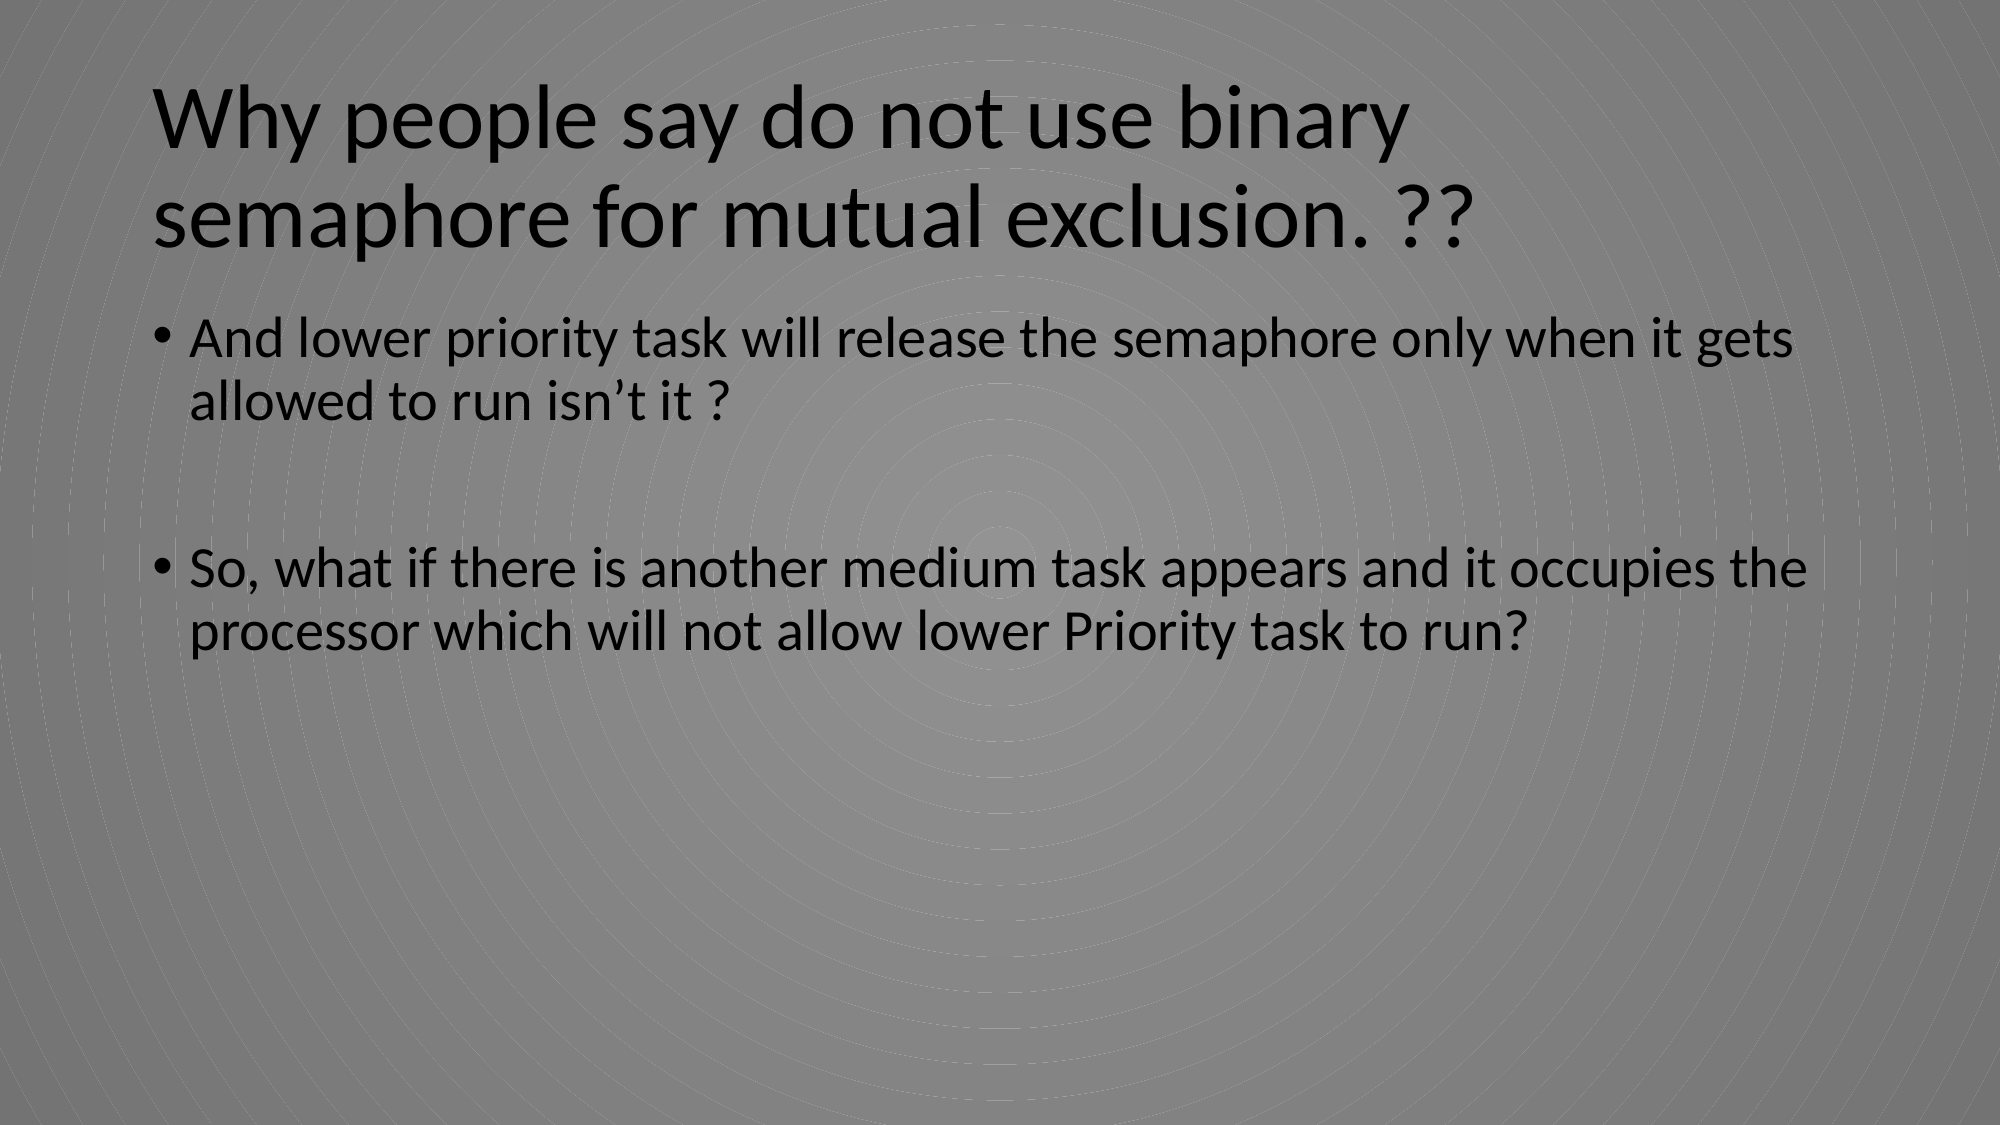

# Why people say do not use binary semaphore for mutual exclusion. ??
And lower priority task will release the semaphore only when it gets allowed to run isn’t it ?

So, what if there is another medium task appears and it occupies the processor which will not allow lower Priority task to run?